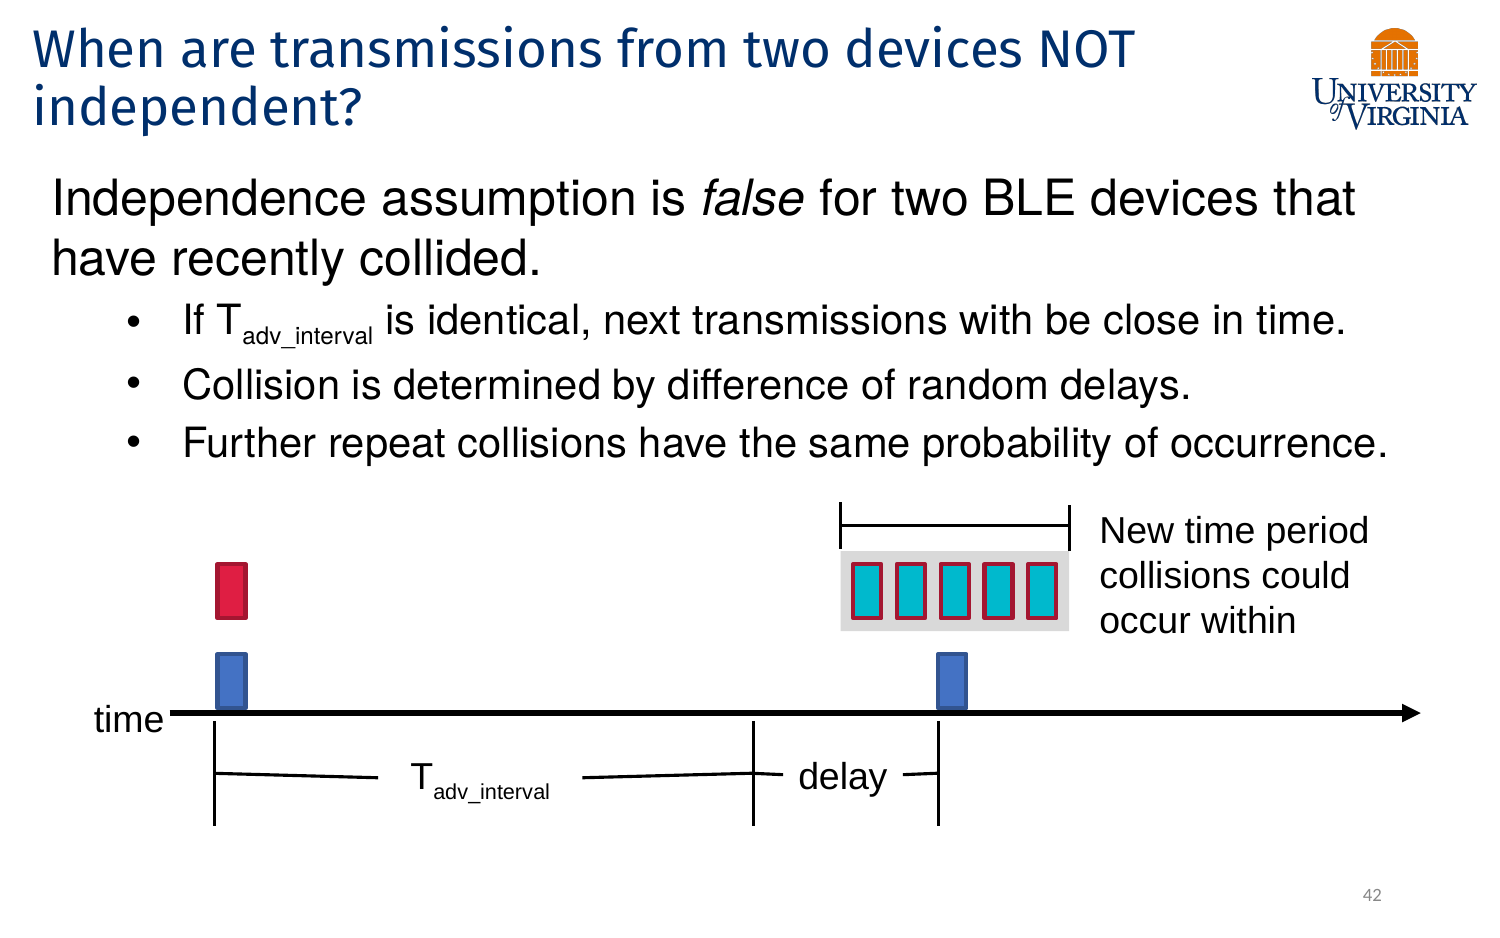

# When are transmissions from two devices NOT independent?
Independence assumption is false for two BLE devices that have recently collided.
If Tadv_interval is identical, next transmissions with be close in time.
Collision is determined by difference of random delays.
Further repeat collisions have the same probability of occurrence.
New time period collisions could occur within

time
delay
Tadv_interval
42